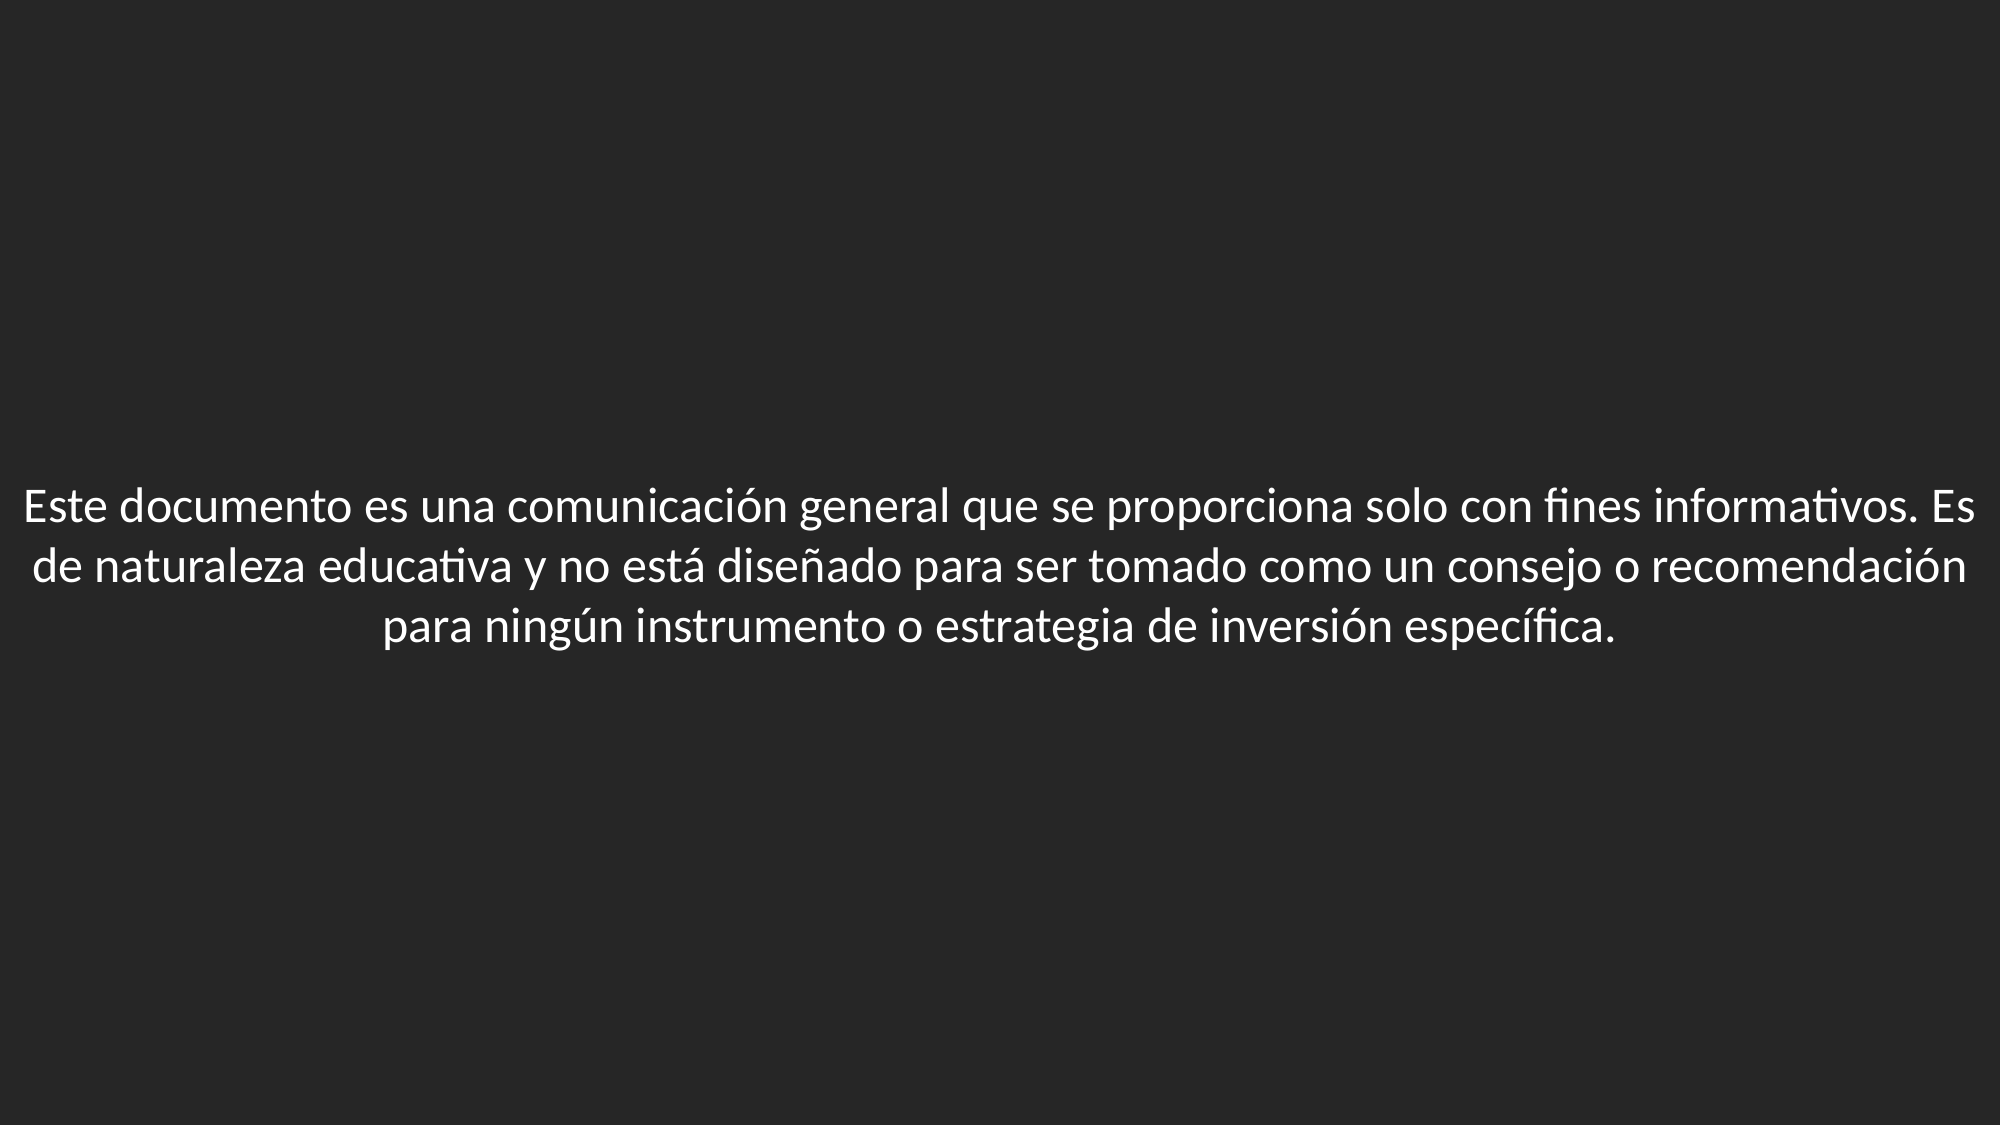

Este documento es una comunicación general que se proporciona solo con fines informativos. Es de naturaleza educativa y no está diseñado para ser tomado como un consejo o recomendación para ningún instrumento o estrategia de inversión específica.